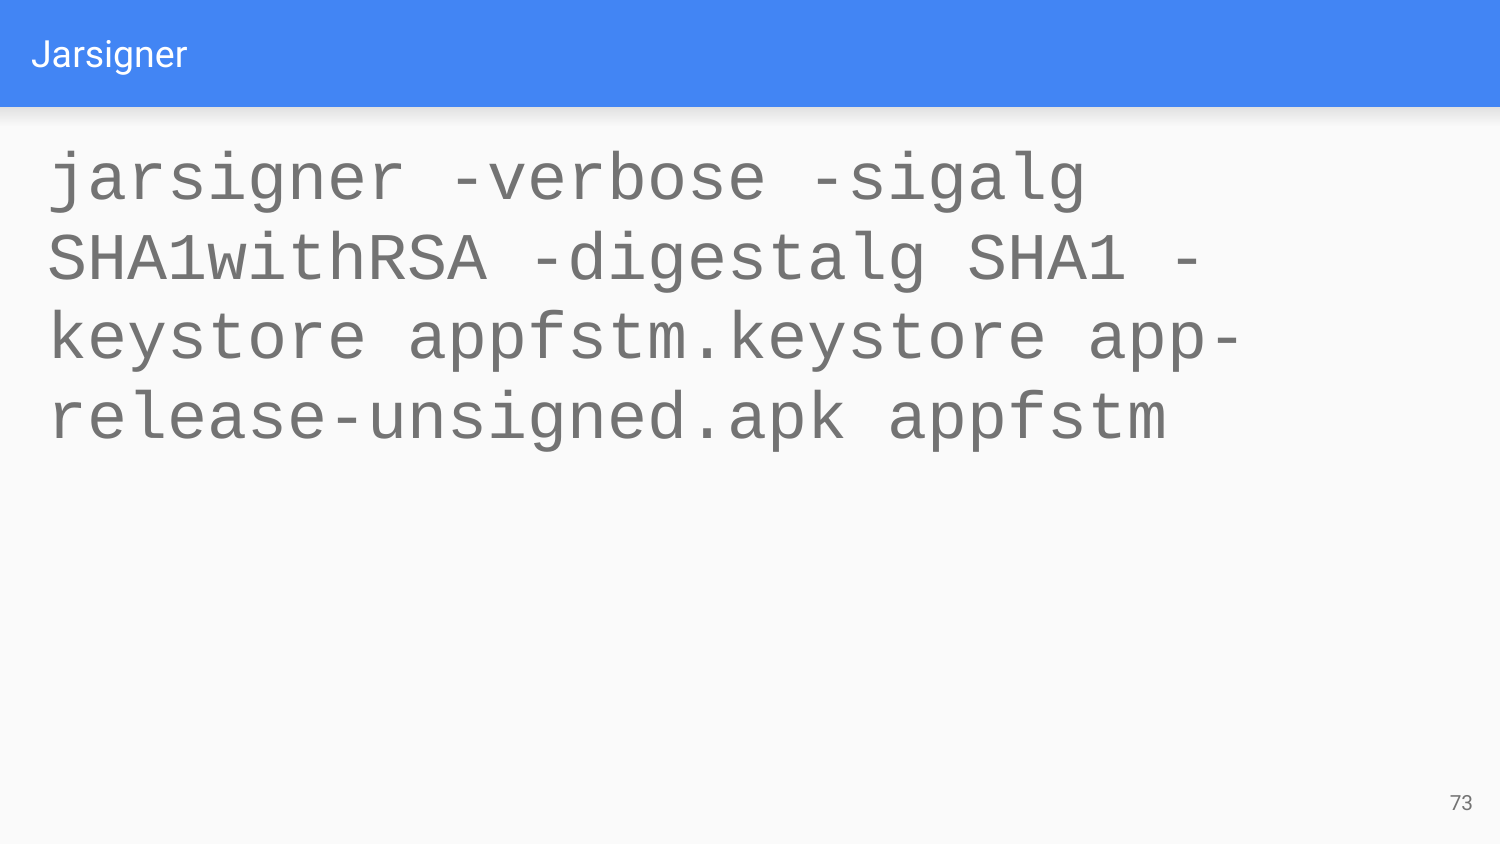

# Jarsigner
jarsigner -verbose -sigalg SHA1withRSA -digestalg SHA1 -keystore appfstm.keystore app-release-unsigned.apk appfstm
73